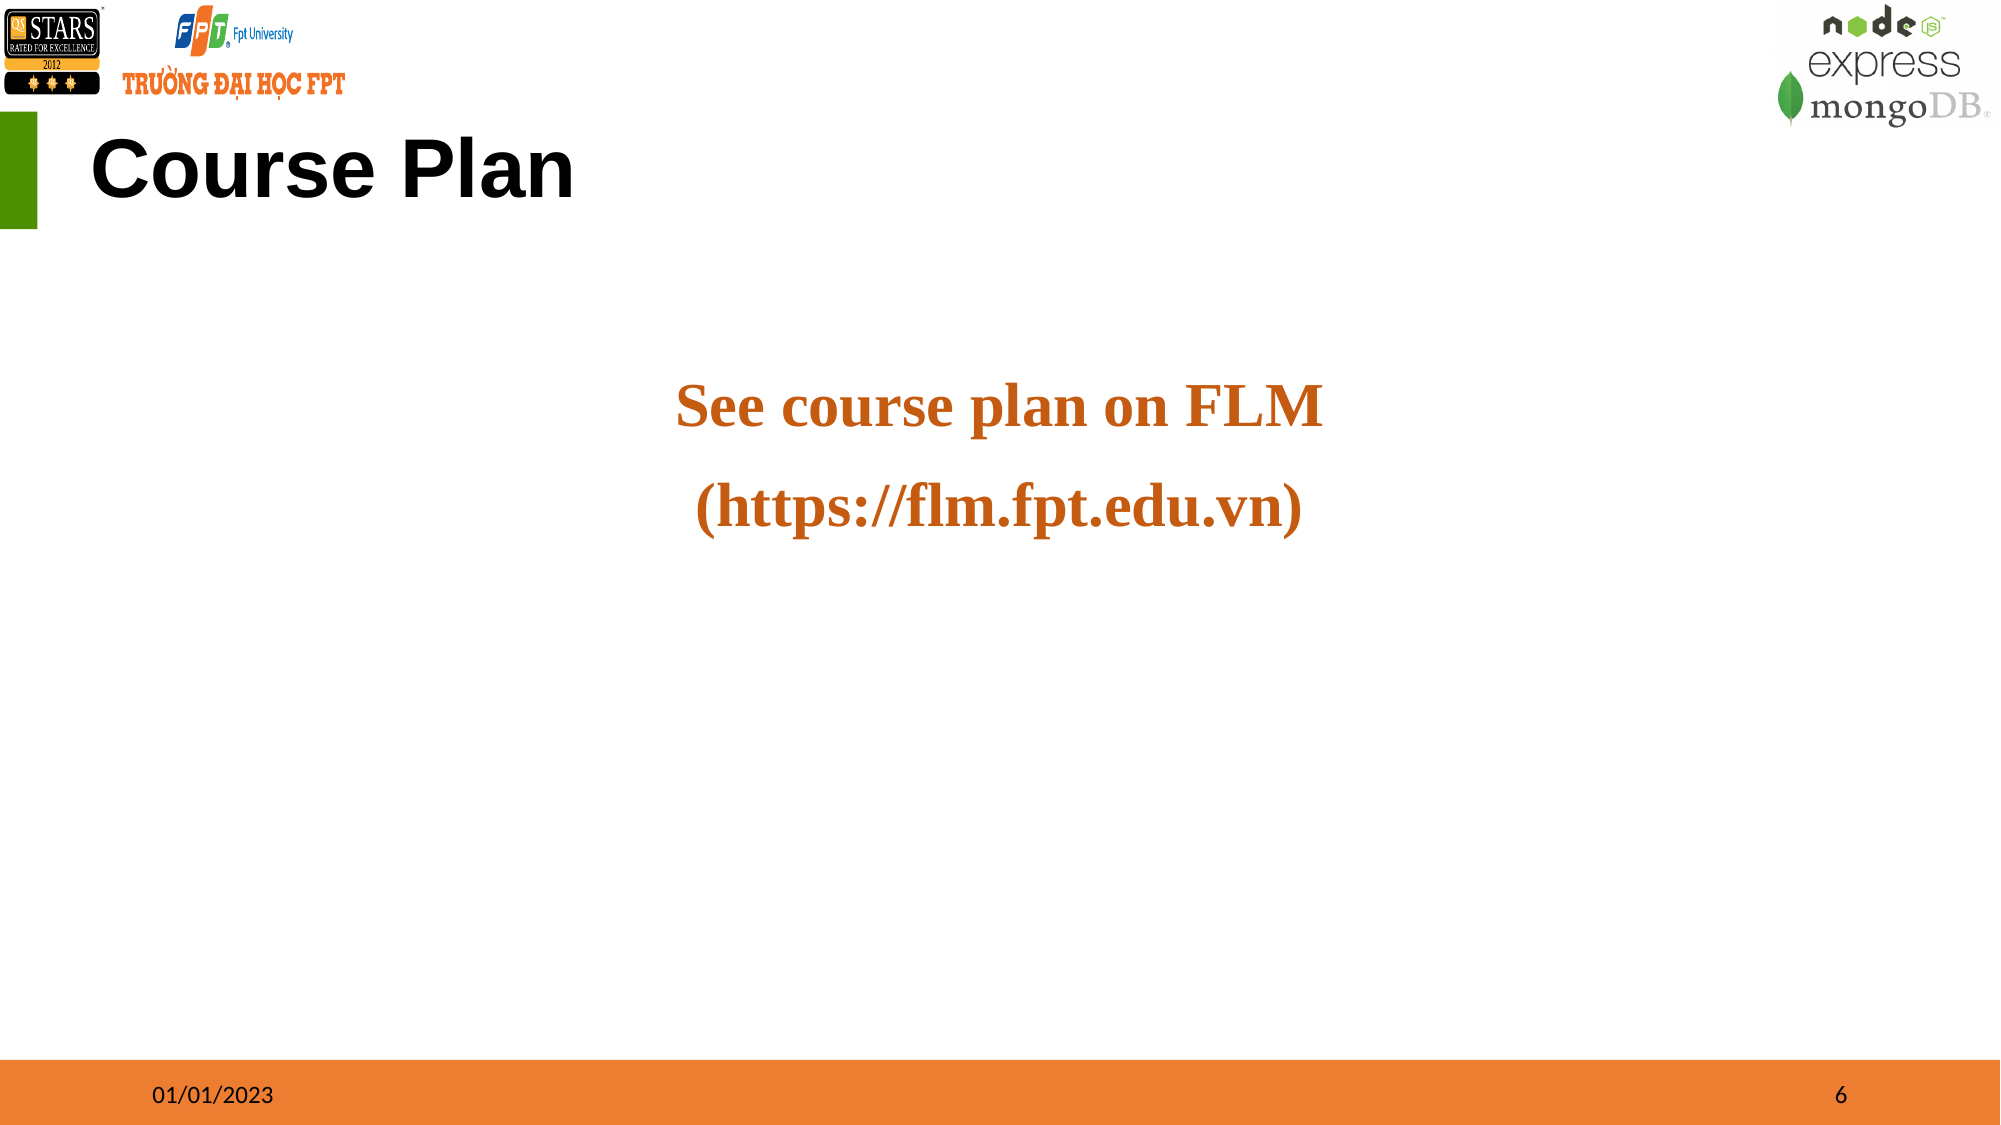

# Course Plan
See course plan on FLM
(https://flm.fpt.edu.vn)
01/01/2023
6